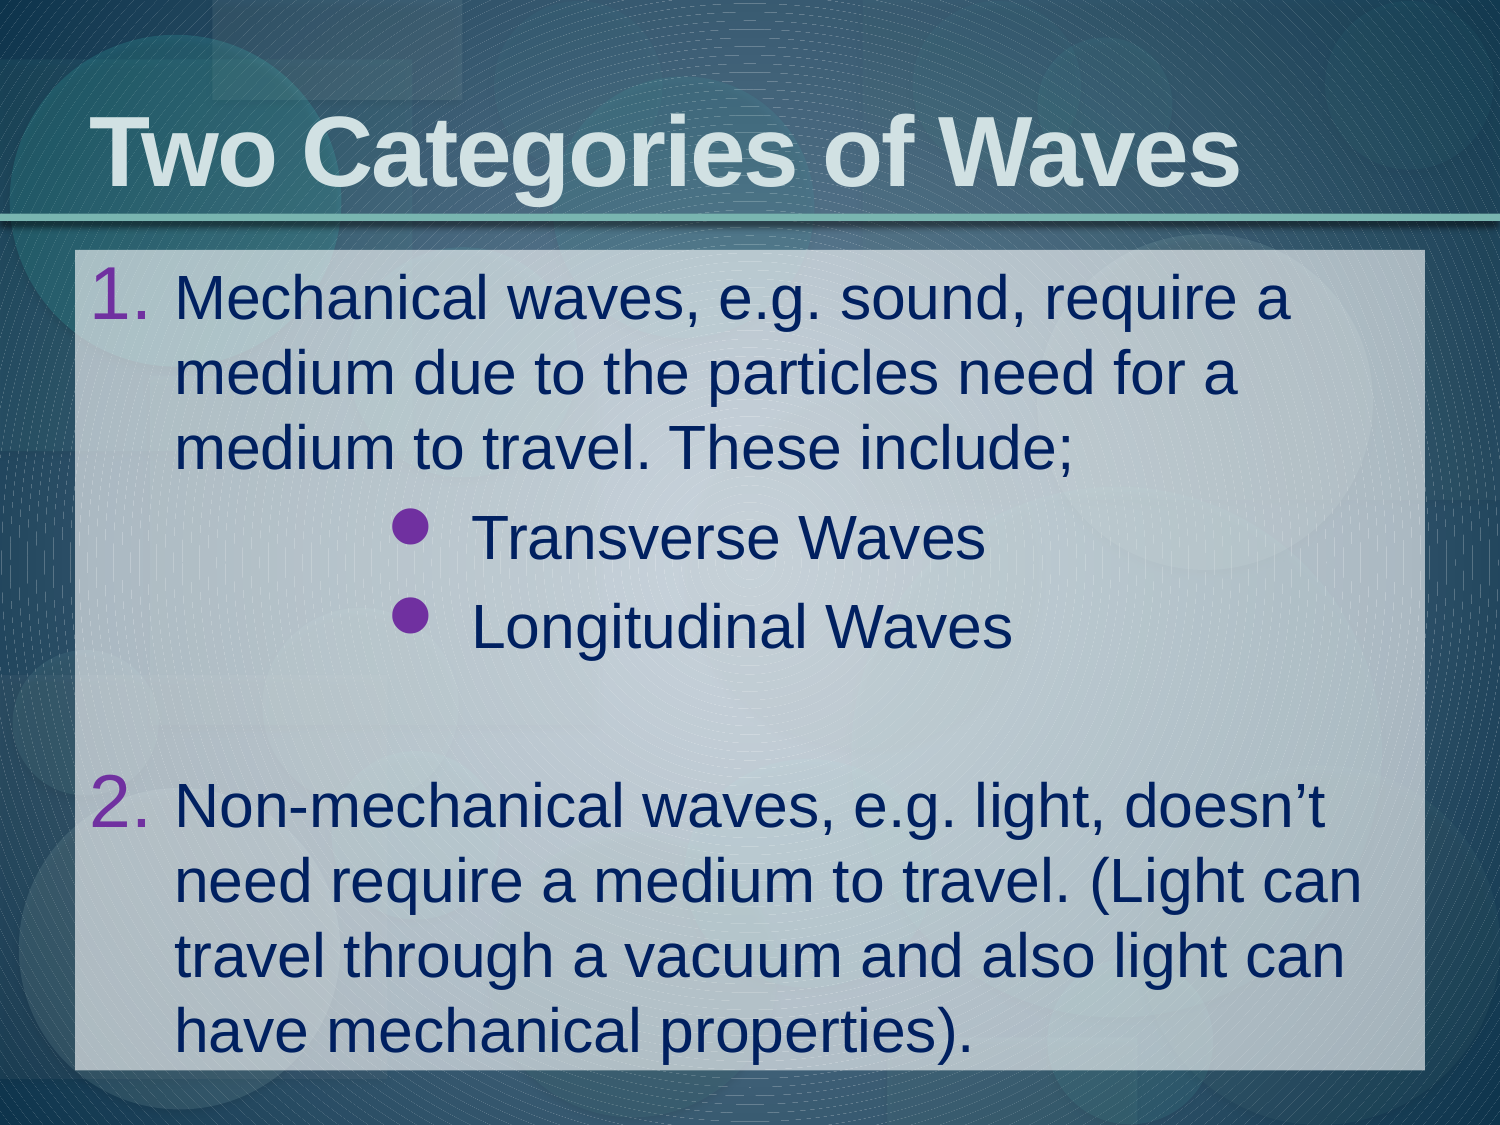

# Two Categories of Waves
Mechanical waves, e.g. sound, require a medium due to the particles need for a medium to travel. These include;
Transverse Waves
Longitudinal Waves

Non-mechanical waves, e.g. light, doesn’t need require a medium to travel. (Light can travel through a vacuum and also light can have mechanical properties).